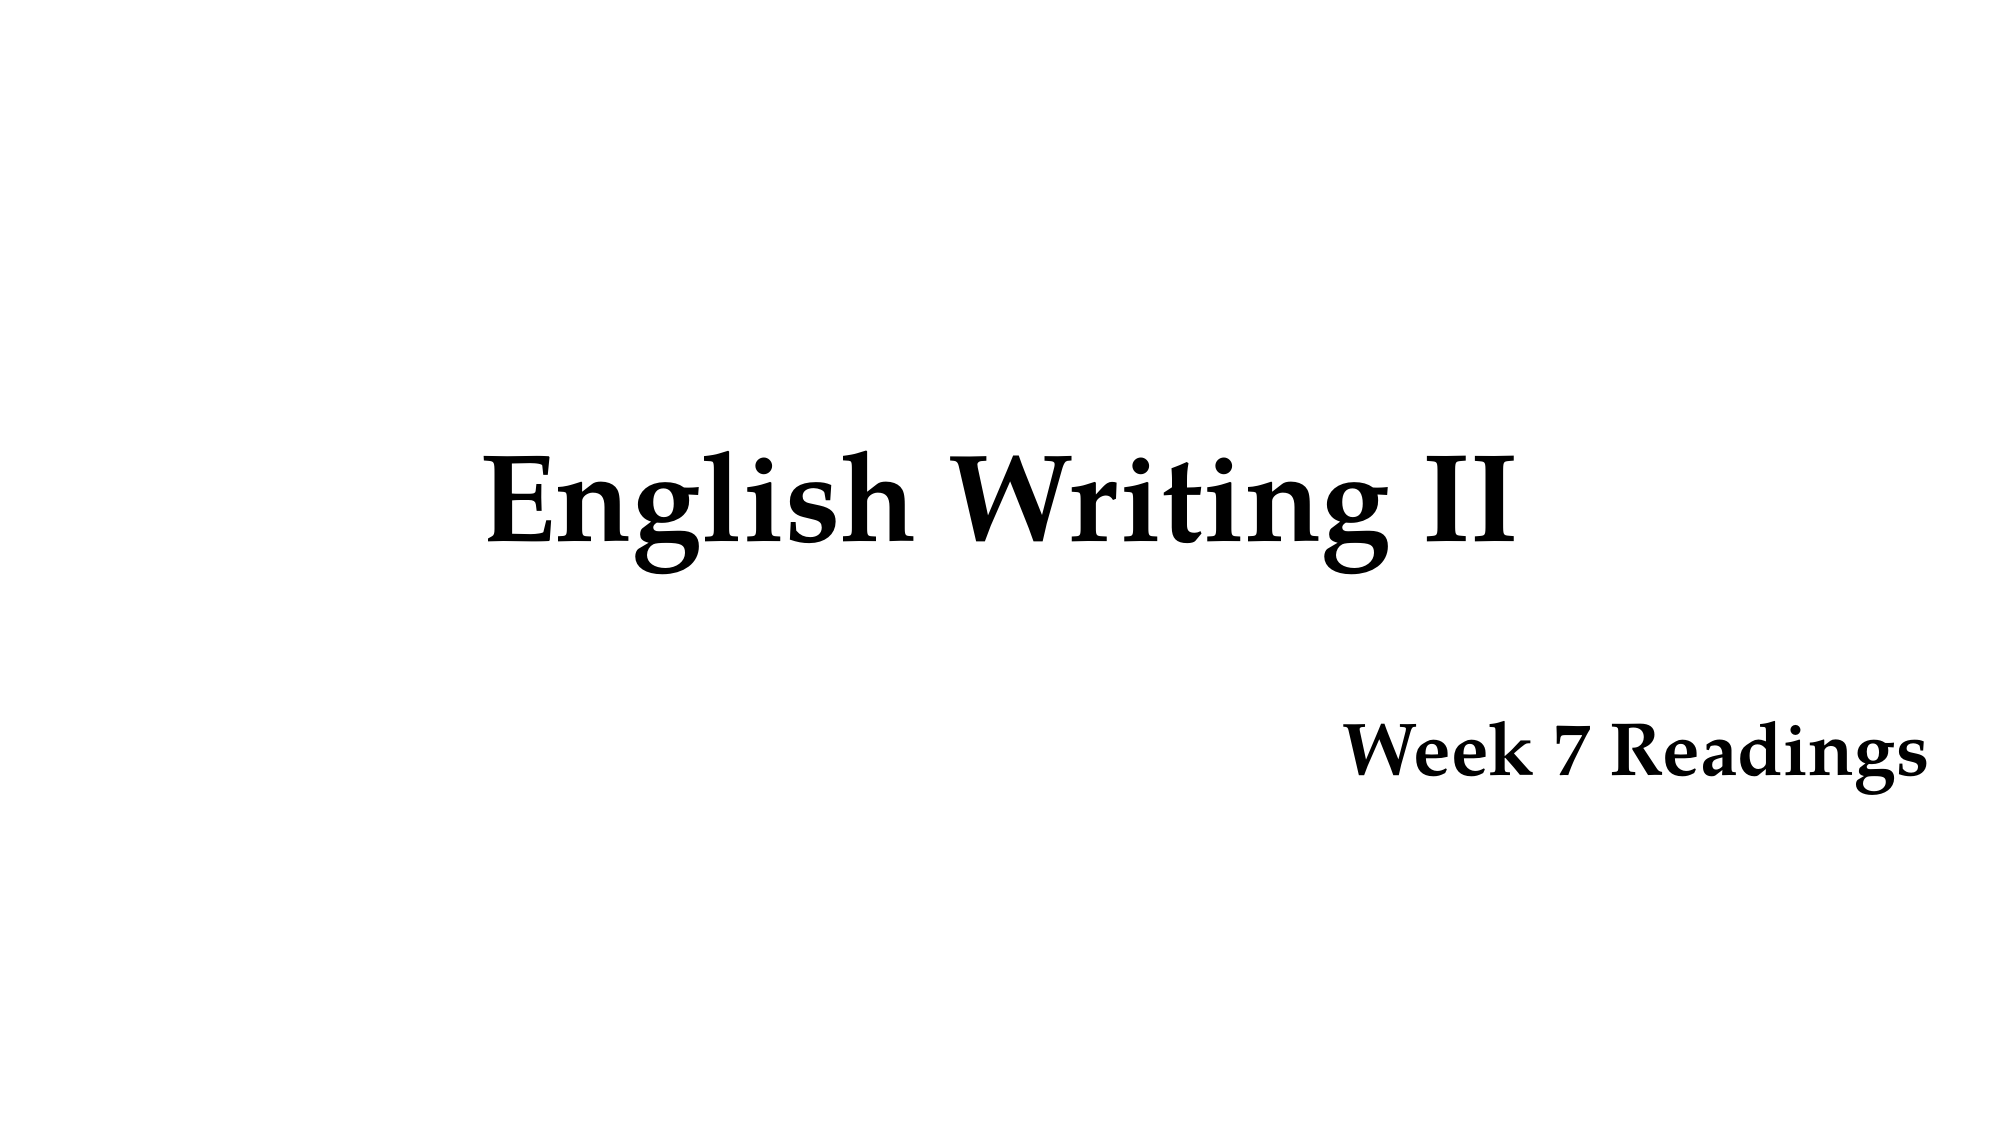

# English Writing II
Week 7 Readings